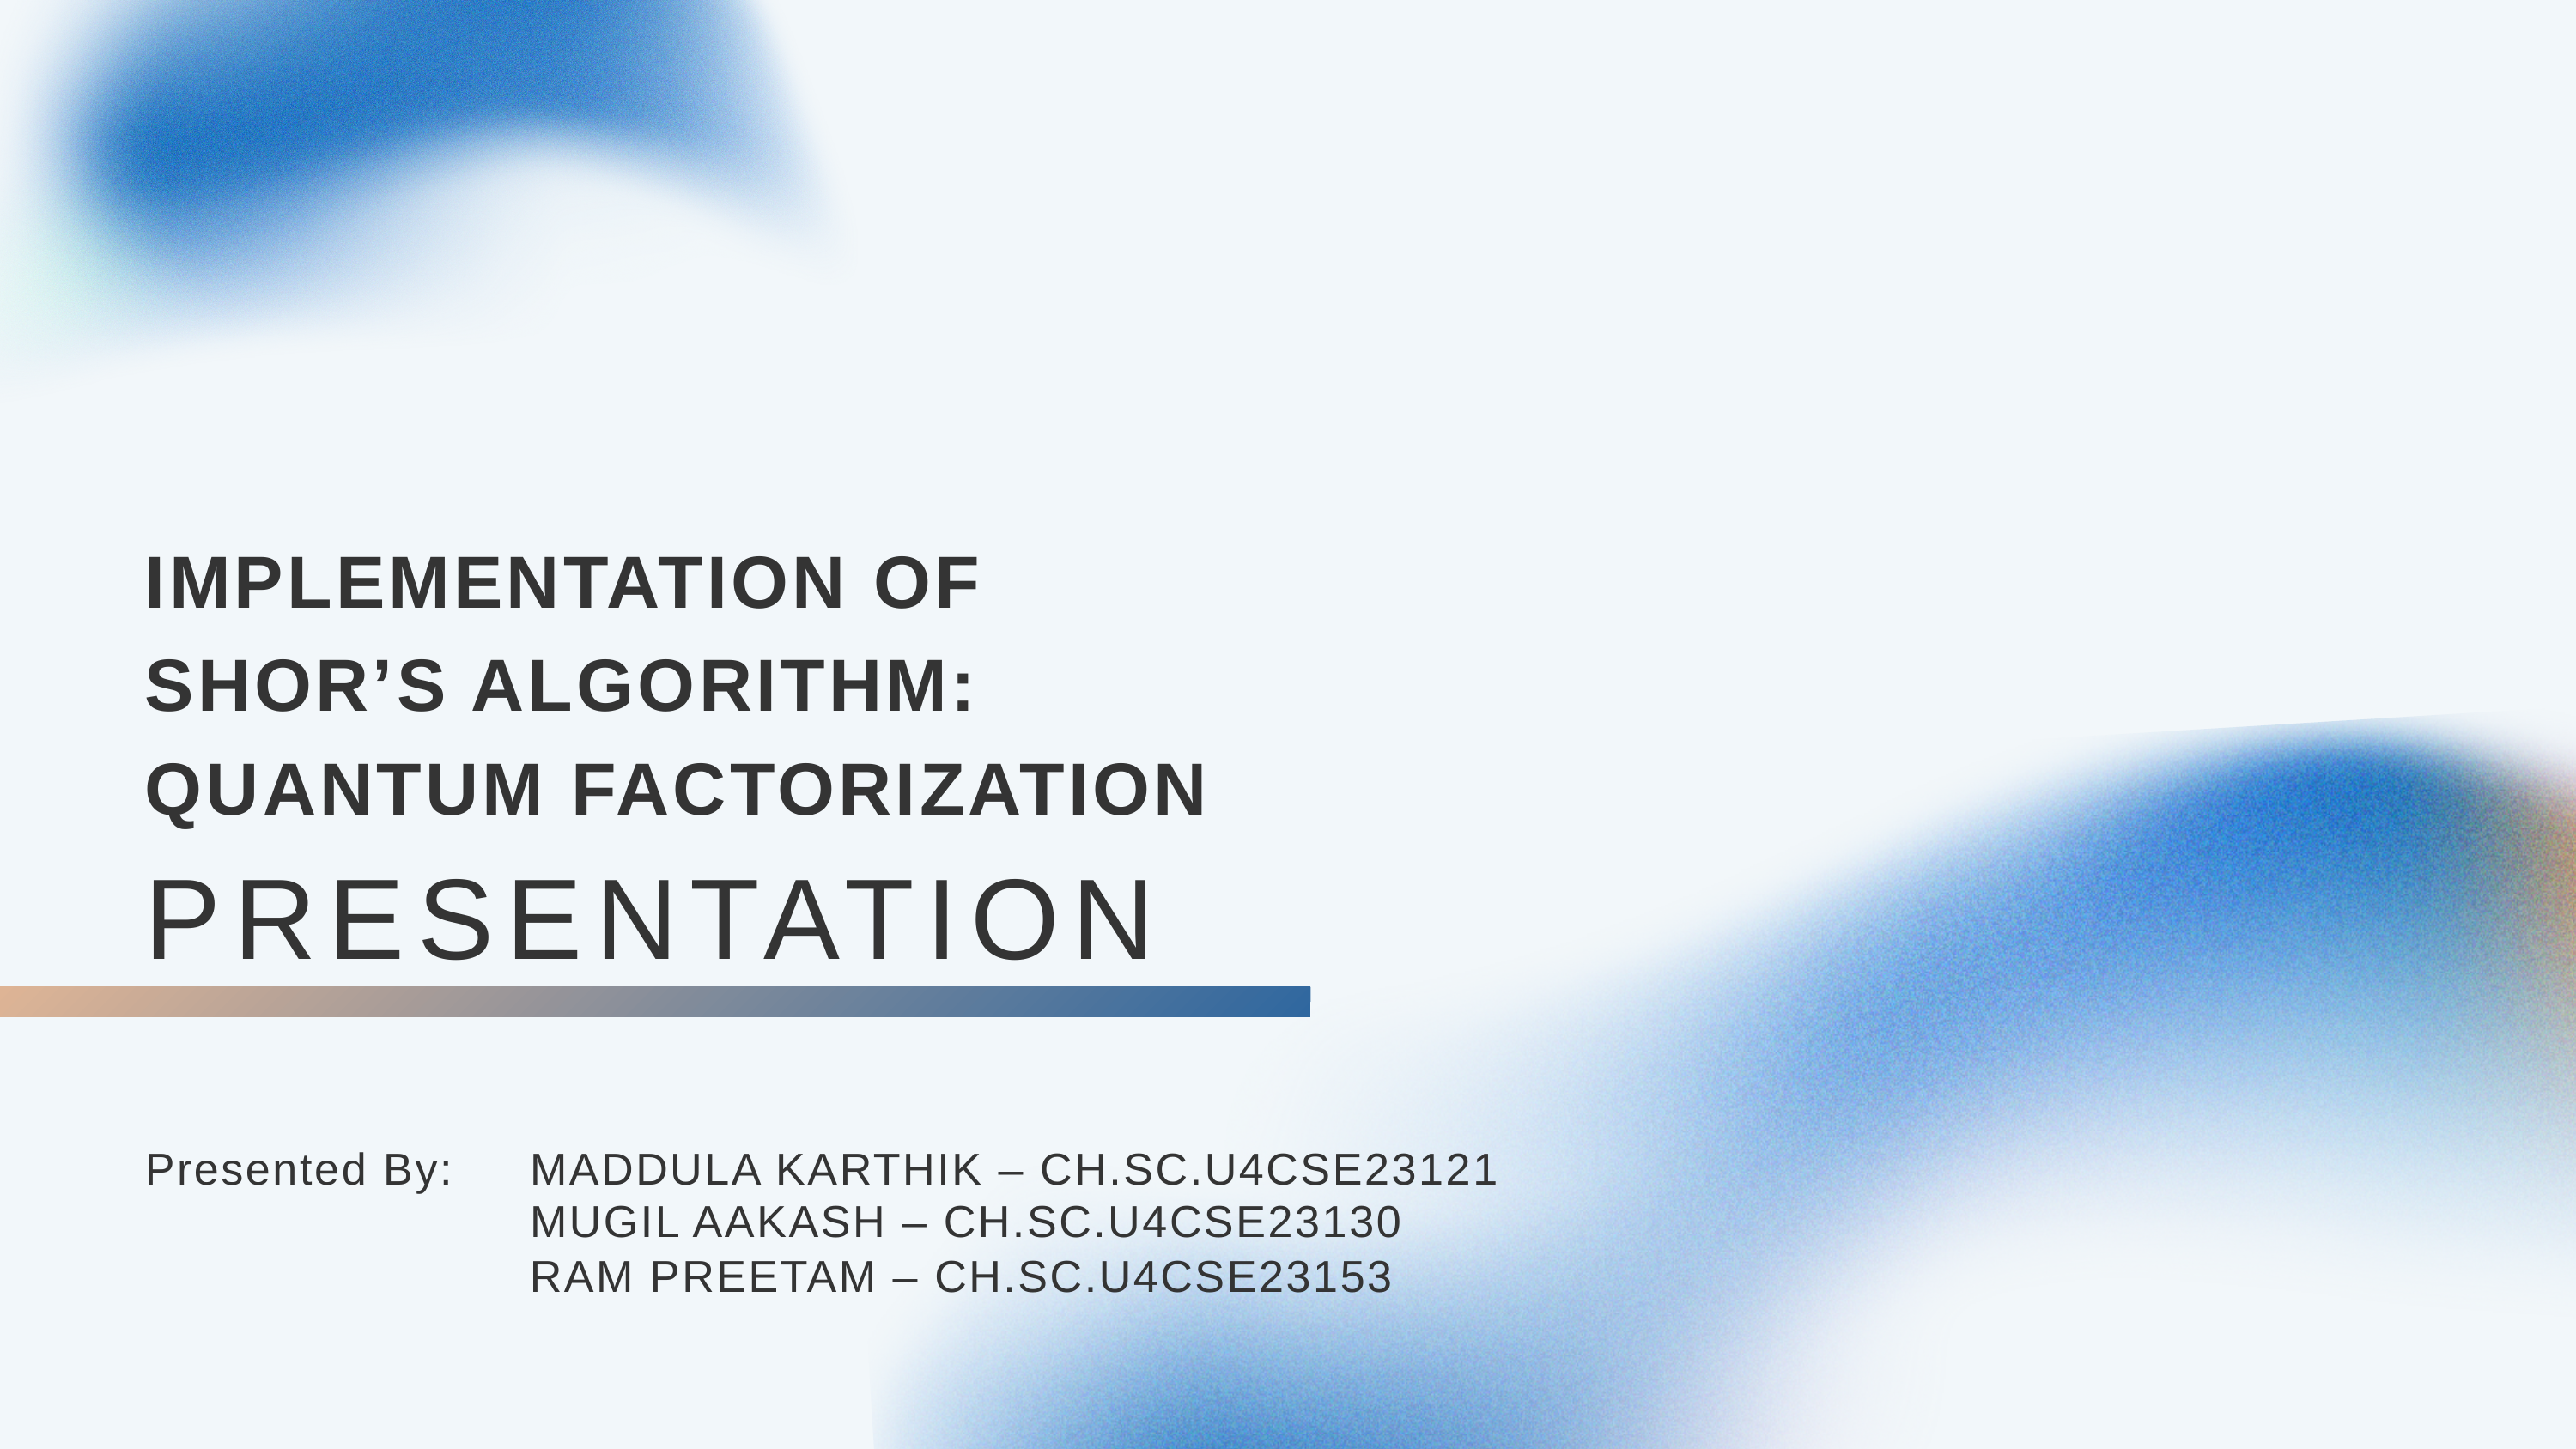

IMPLEMENTATION OF SHOR’S ALGORITHM: QUANTUM FACTORIZATION

PRESENTATION

Presented By:
MADDULA KARTHIK – CH.SC.U4CSE23121
MUGIL AAKASH – CH.SC.U4CSE23130
RAM PREETAM – CH.SC.U4CSE23153